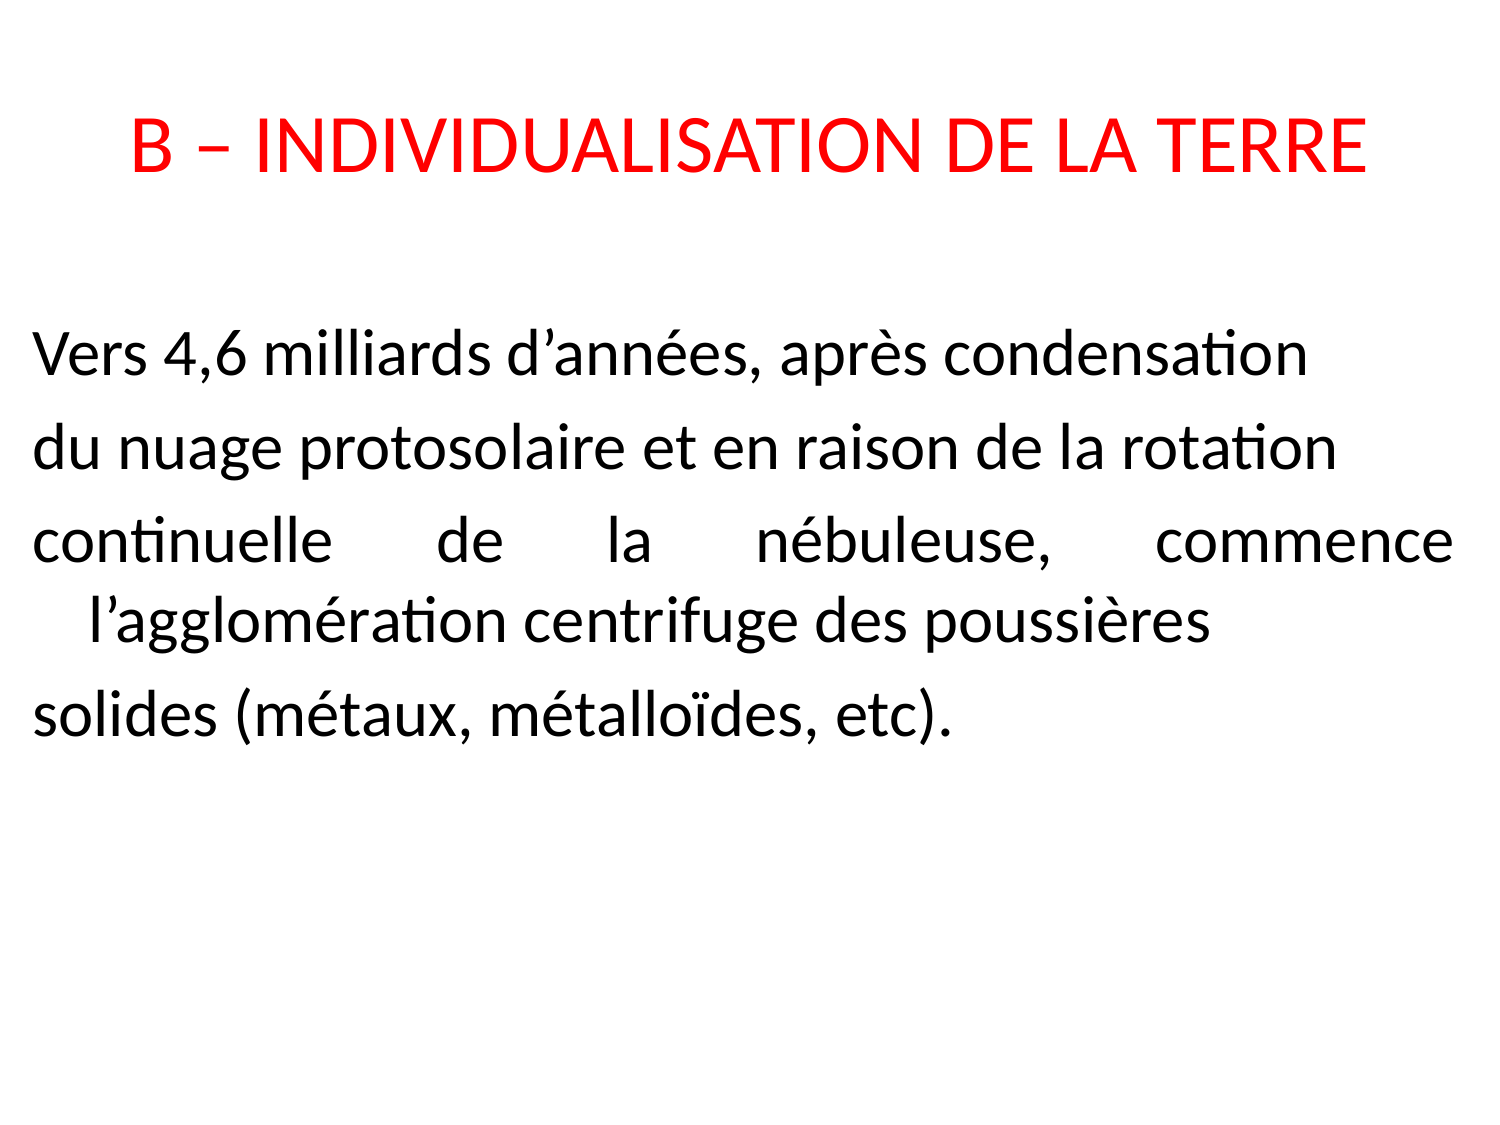

# B – INDIVIDUALISATION DE LA TERRE

Vers 4,6 milliards d’années, après condensation
du nuage protosolaire et en raison de la rotation
continuelle de la nébuleuse, commence l’agglomération centrifuge des poussières
solides (métaux, métalloïdes, etc).